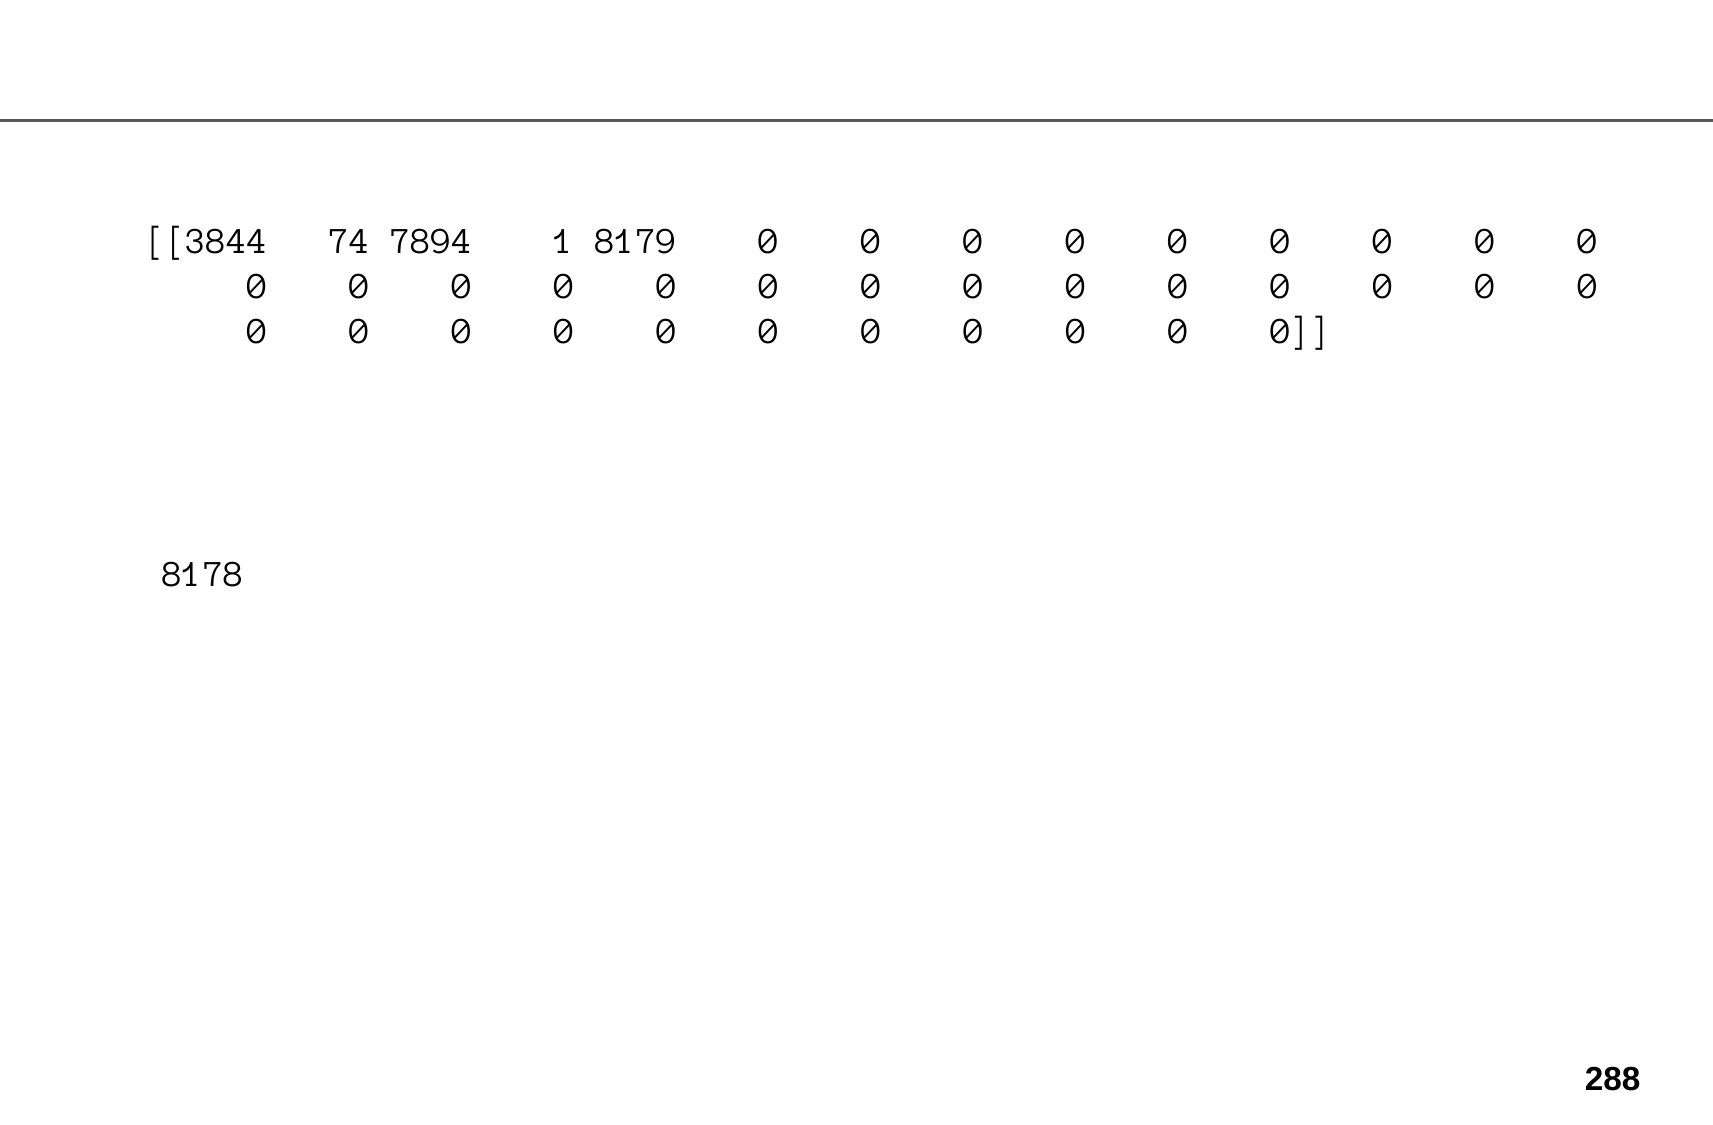

[[3844   74 7894    1 8179    0    0    0    0    0    0    0    0    0
     0    0    0    0    0    0    0    0    0    0    0    0    0    0
     0    0    0    0    0    0    0    0    0    0    0]]
8178